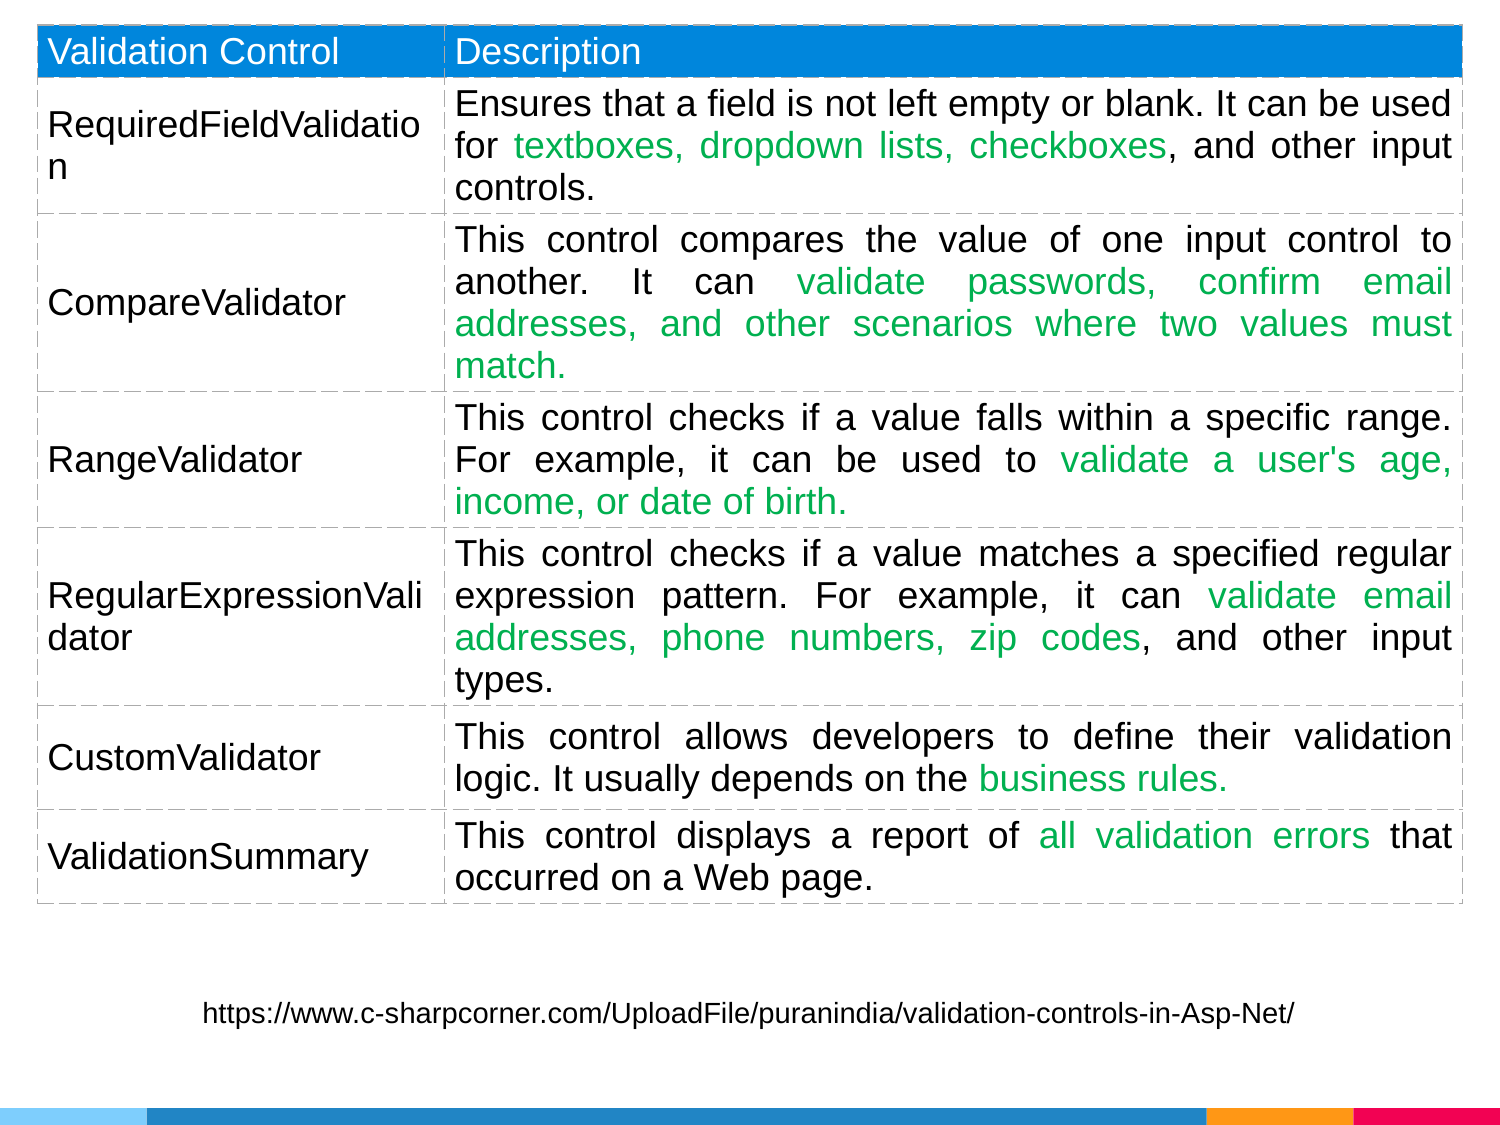

| Validation Control | Description |
| --- | --- |
| RequiredFieldValidation | Ensures that a field is not left empty or blank. It can be used for textboxes, dropdown lists, checkboxes, and other input controls. |
| CompareValidator | This control compares the value of one input control to another. It can validate passwords, confirm email addresses, and other scenarios where two values must match. |
| RangeValidator | This control checks if a value falls within a specific range. For example, it can be used to validate a user's age, income, or date of birth. |
| RegularExpressionValidator | This control checks if a value matches a specified regular expression pattern. For example, it can validate email addresses, phone numbers, zip codes, and other input types. |
| CustomValidator | This control allows developers to define their validation logic. It usually depends on the business rules. |
| ValidationSummary | This control displays a report of all validation errors that occurred on a Web page. |
https://www.c-sharpcorner.com/UploadFile/puranindia/validation-controls-in-Asp-Net/